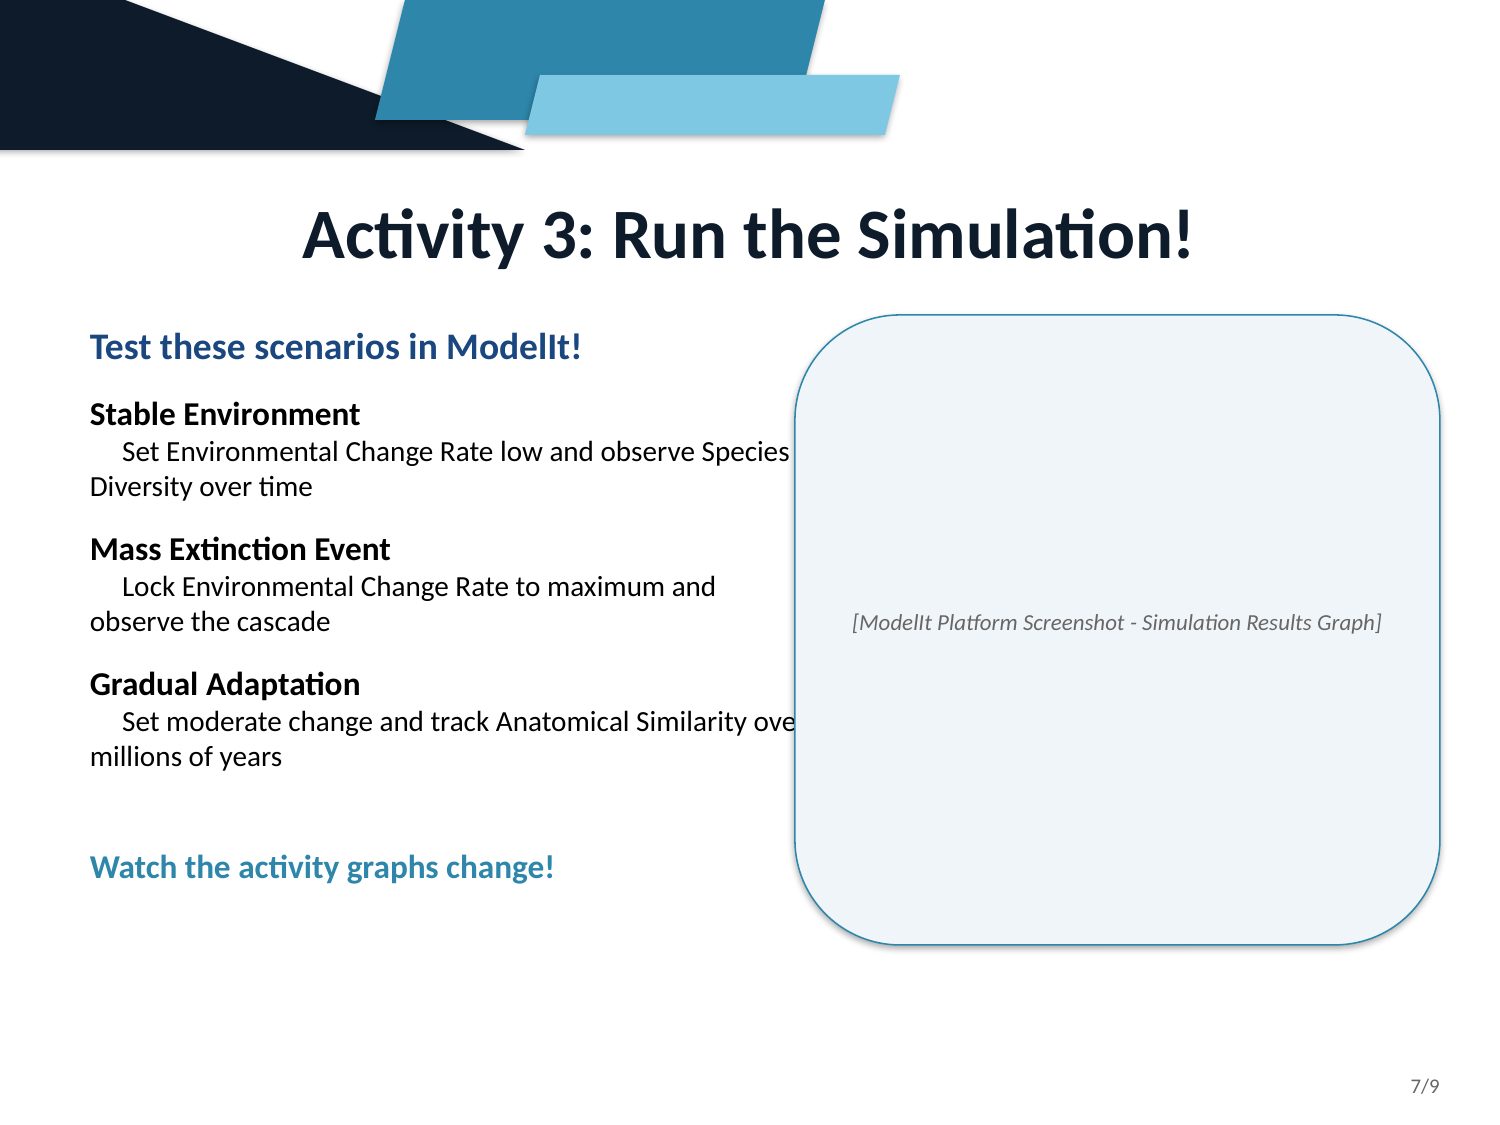

Activity 3: Run the Simulation!
Test these scenarios in ModelIt!
Stable Environment
     Set Environmental Change Rate low and observe Species Diversity over time
Mass Extinction Event
     Lock Environmental Change Rate to maximum and observe the cascade
Gradual Adaptation
     Set moderate change and track Anatomical Similarity over millions of years
Watch the activity graphs change!

[ModelIt Platform Screenshot - Simulation Results Graph]
7/9